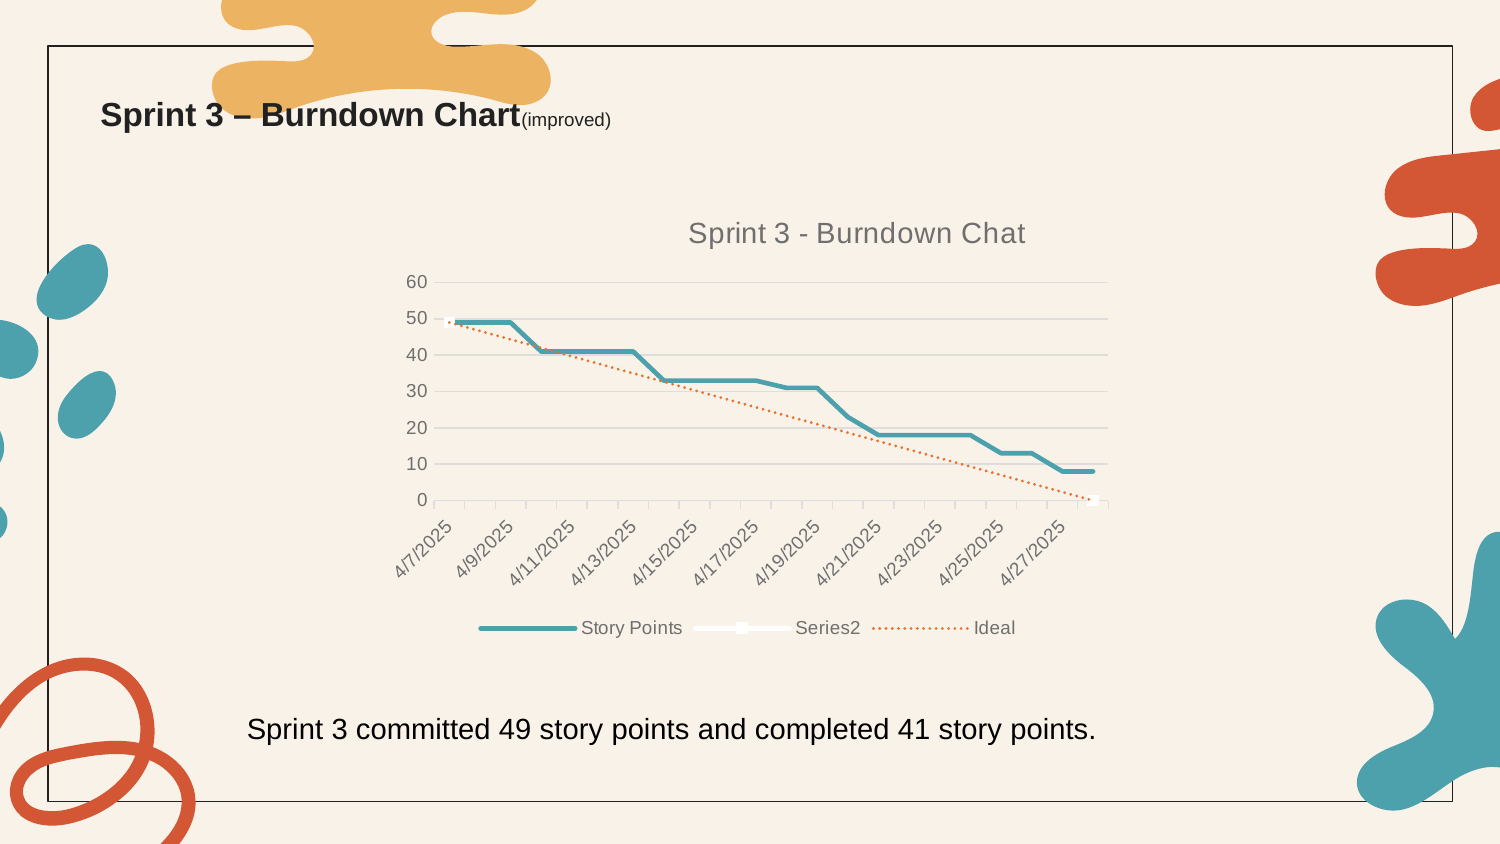

# Sprint 3 – Burndown Chart(improved)

### Chart: Sprint 3 - Burndown Chat

| Category | Story Points |  |
|---|---|---|
| 45754 | 49.0 | 49.0 |
| 45755 | 49.0 | None |
| 45756 | 49.0 | None |
| 45757 | 41.0 | None |
| 45758 | 41.0 | None |
| 45759 | 41.0 | None |
| 45760 | 41.0 | None |
| 45761 | 33.0 | None |
| 45762 | 33.0 | None |
| 45763 | 33.0 | None |
| 45764 | 33.0 | None |
| 45765 | 31.0 | None |
| 45766 | 31.0 | None |
| 45767 | 23.0 | None |
| 45768 | 18.0 | None |
| 45769 | 18.0 | None |
| 45770 | 18.0 | None |
| 45771 | 18.0 | None |
| 45772 | 13.0 | None |
| 45773 | 13.0 | None |
| 45774 | 8.0 | None |
| 45775 | 8.0 | 0.0 |
Sprint 3 committed 49 story points and completed 41 story points.